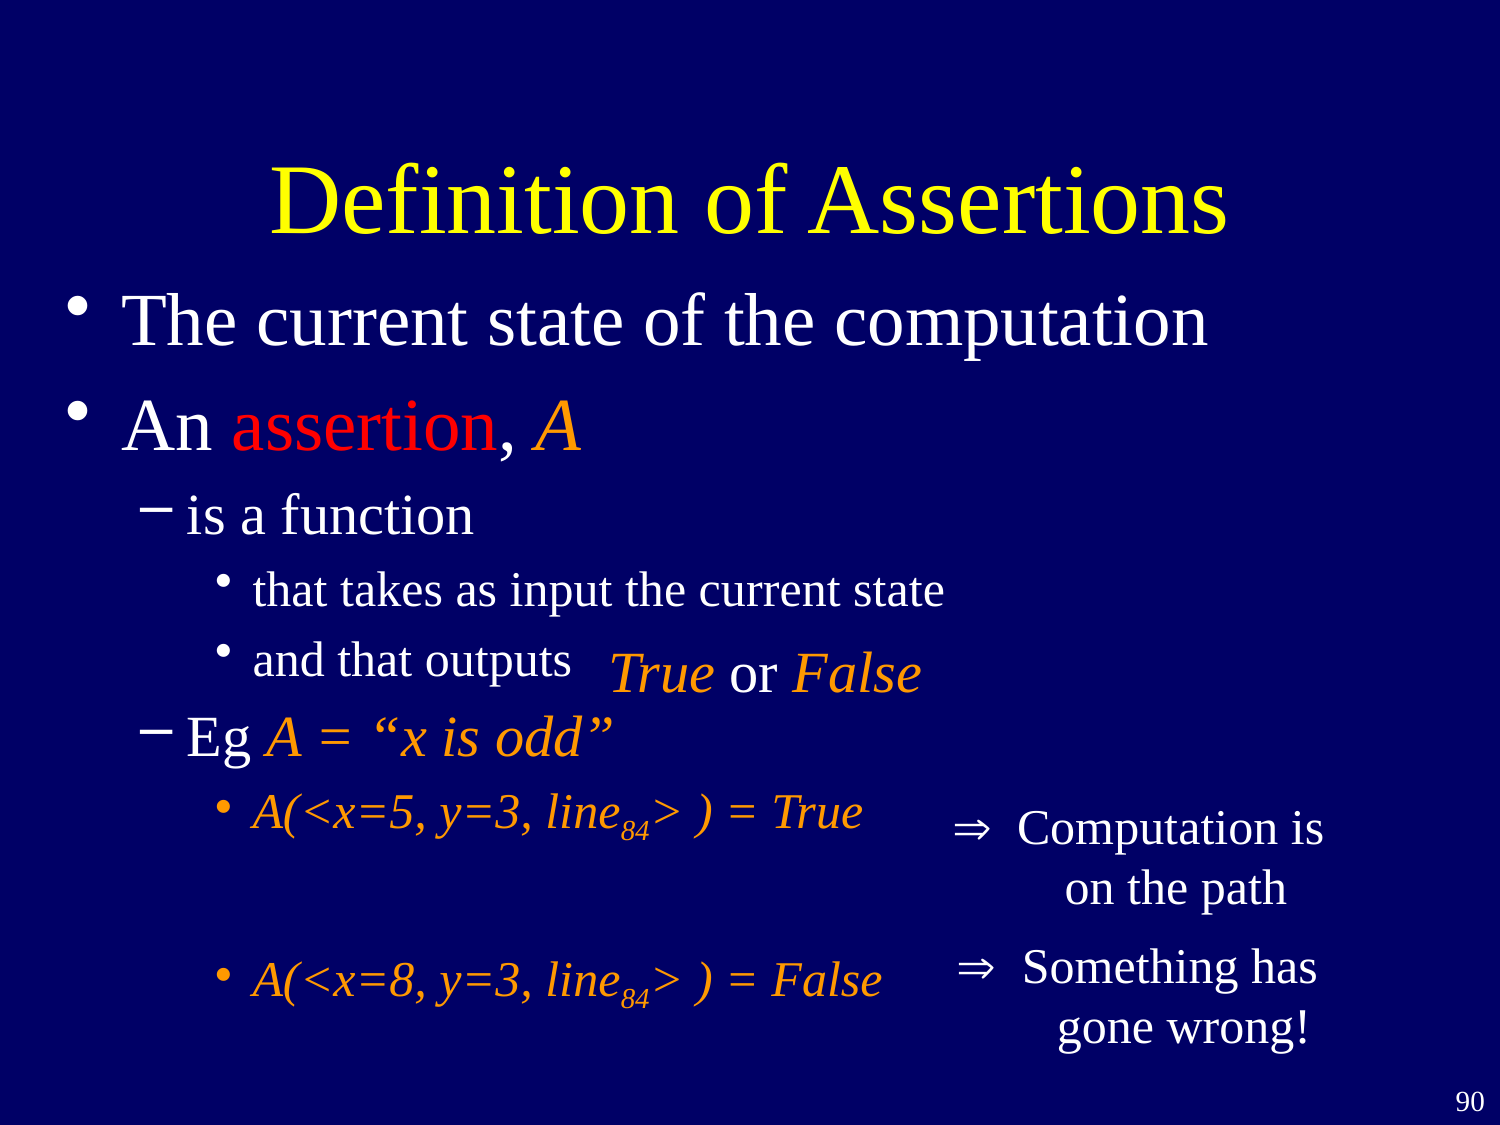

# Definition of Assertions
The current state of the computation
An assertion, A
is a function
that takes as input the current state
and that outputs
Eg A = “x is odd”
A(<x=5, y=3, line84> ) = True

A(<x=8, y=3, line84> ) = False

True or False
⇒  Computation is
         on the path
⇒  Something has
        gone wrong!